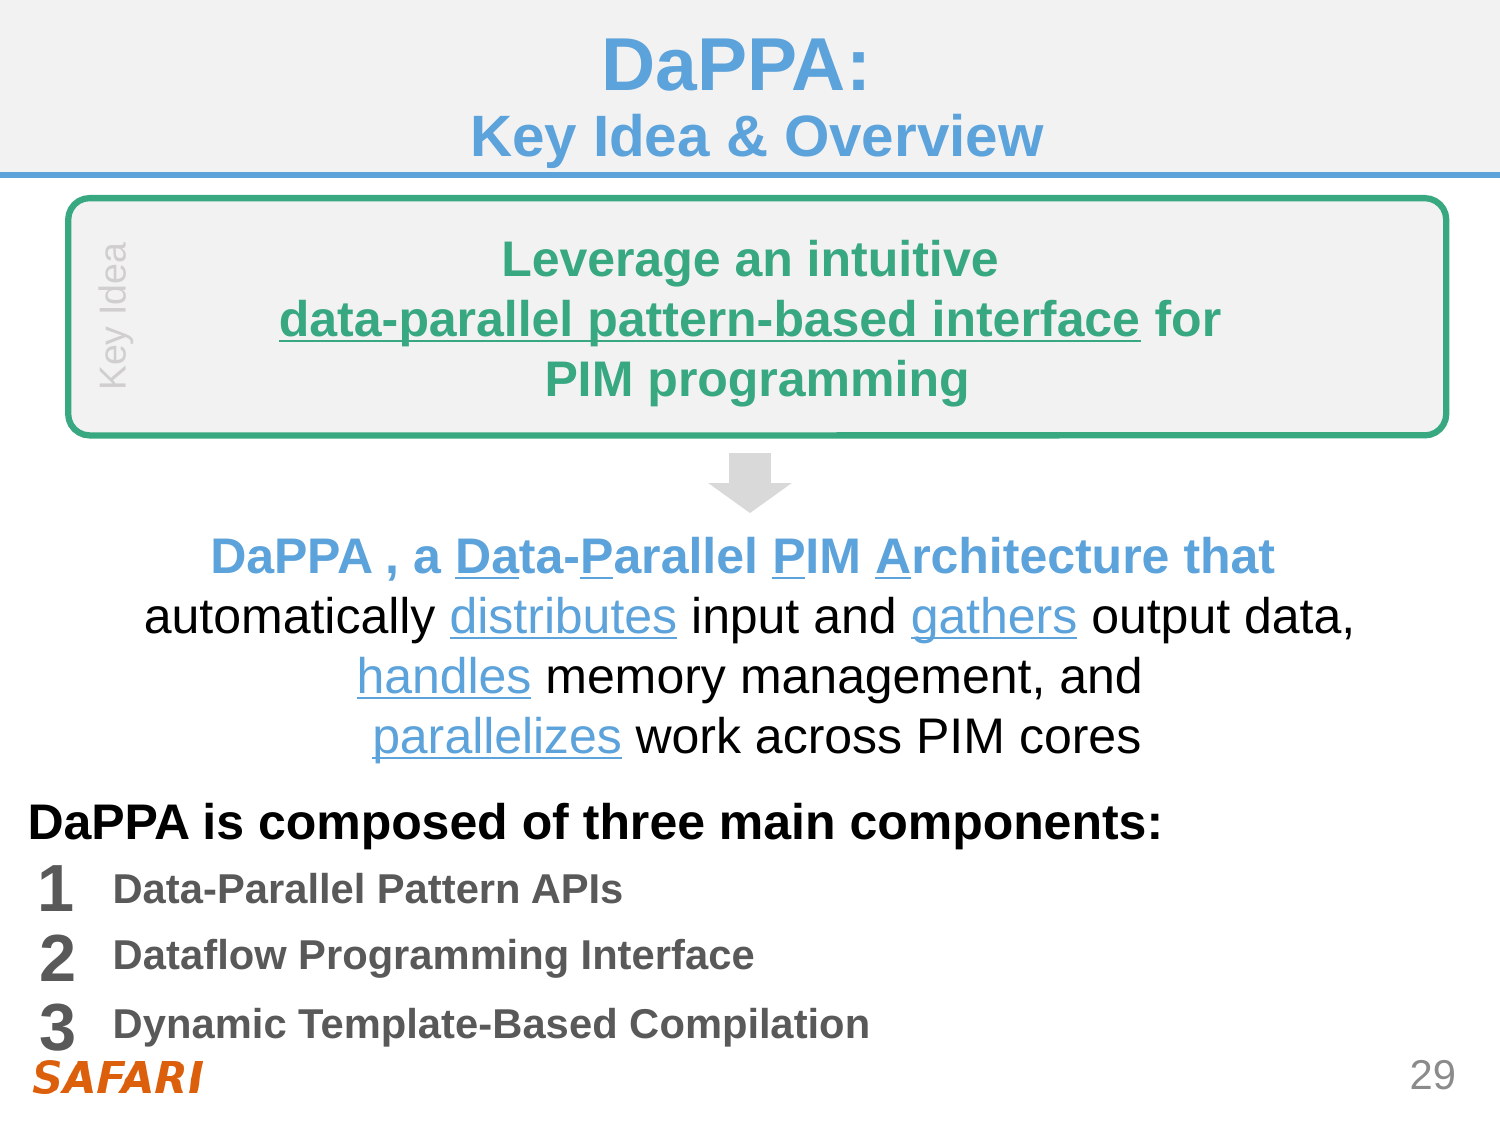

# DaPPA: Key Idea & Overview
Leverage an intuitive
data-parallel pattern-based interface for
PIM programming
Key Idea

DaPPA , a Data-Parallel PIM Architecture that
automatically distributes input and gathers output data, handles memory management, and
 parallelizes work across PIM cores
DaPPA is composed of three main components:
1
Data-Parallel Pattern APIs
2
Dataflow Programming Interface
3
Dynamic Template-Based Compilation